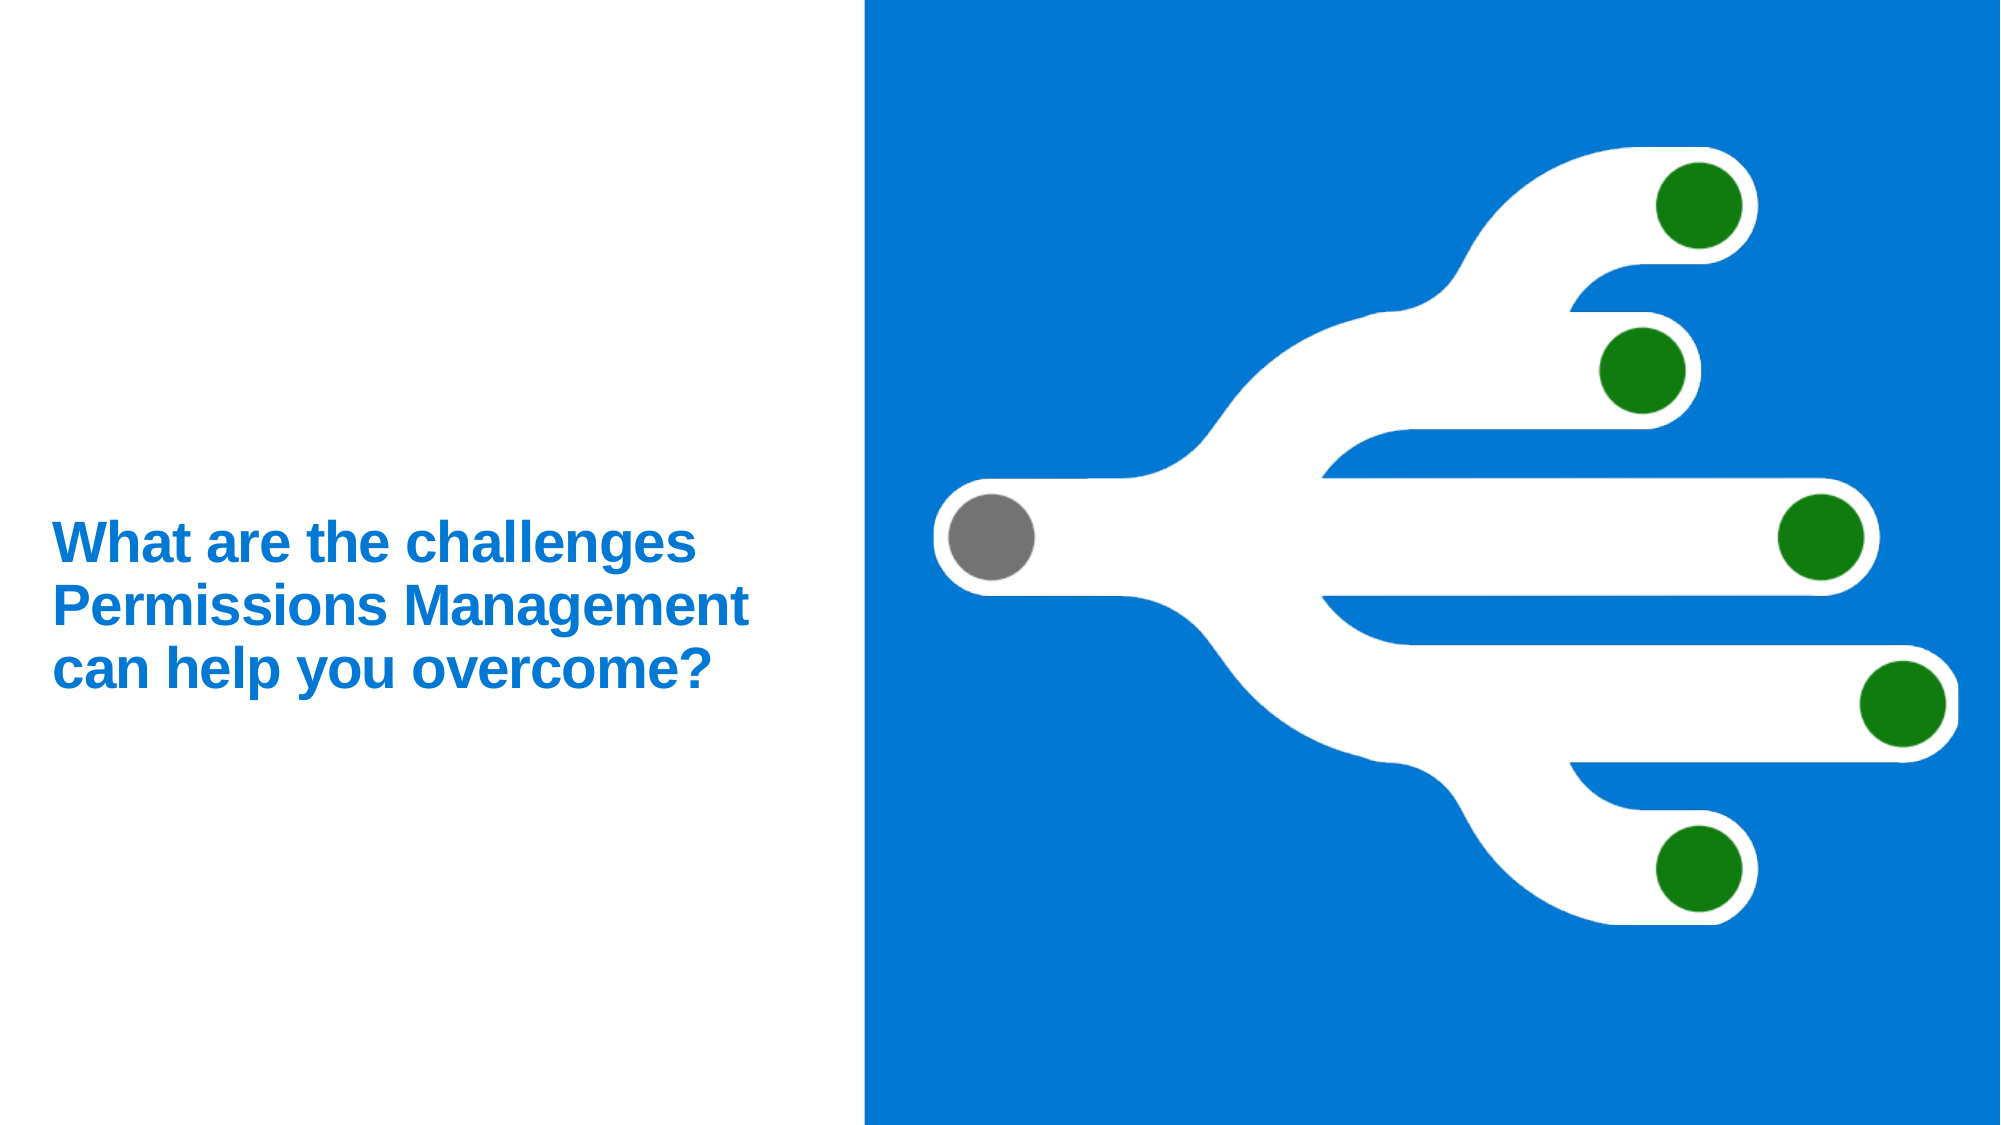

# What are the challenges Permissions Management  can help you overcome?